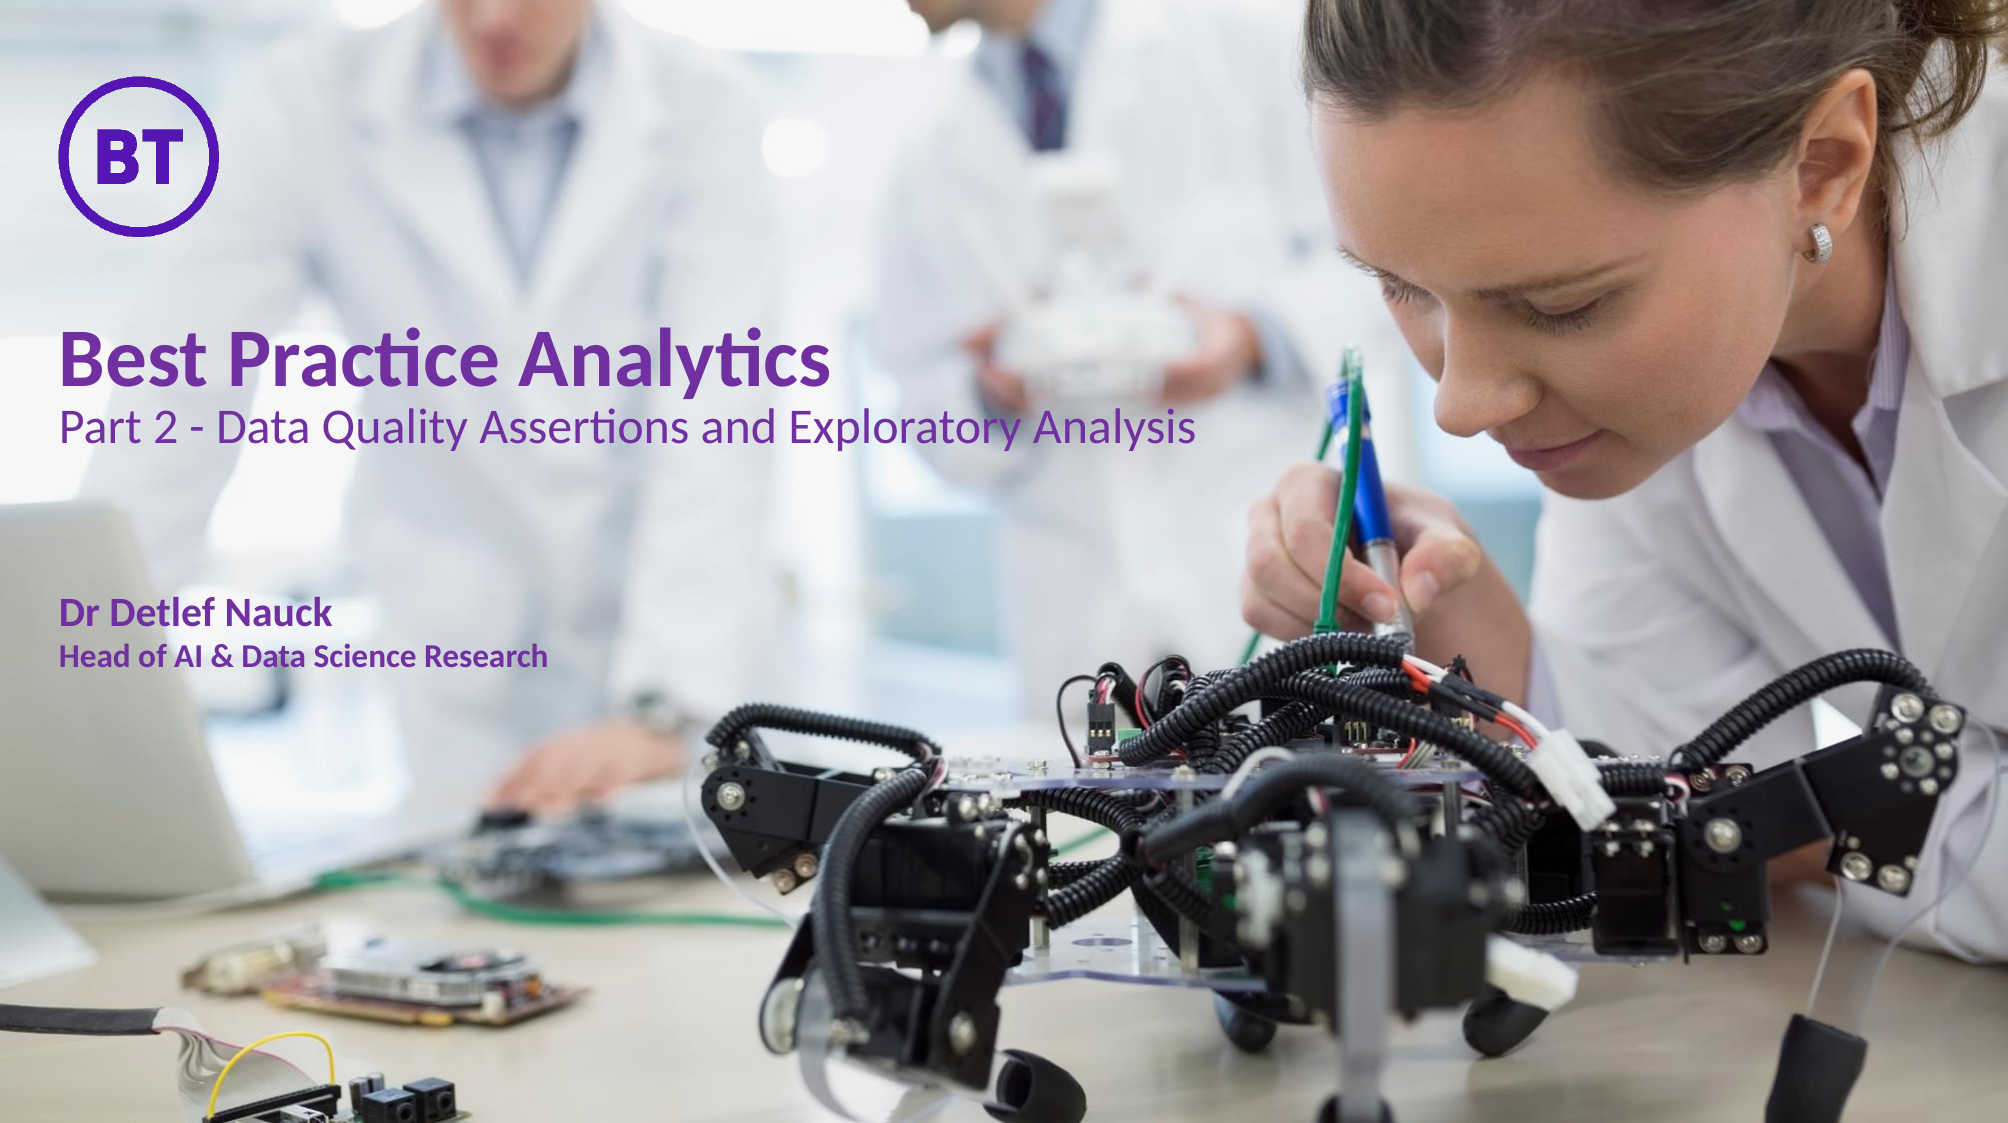

# Best Practice Analytics Part 2 - Data Quality Assertions and Exploratory Analysis